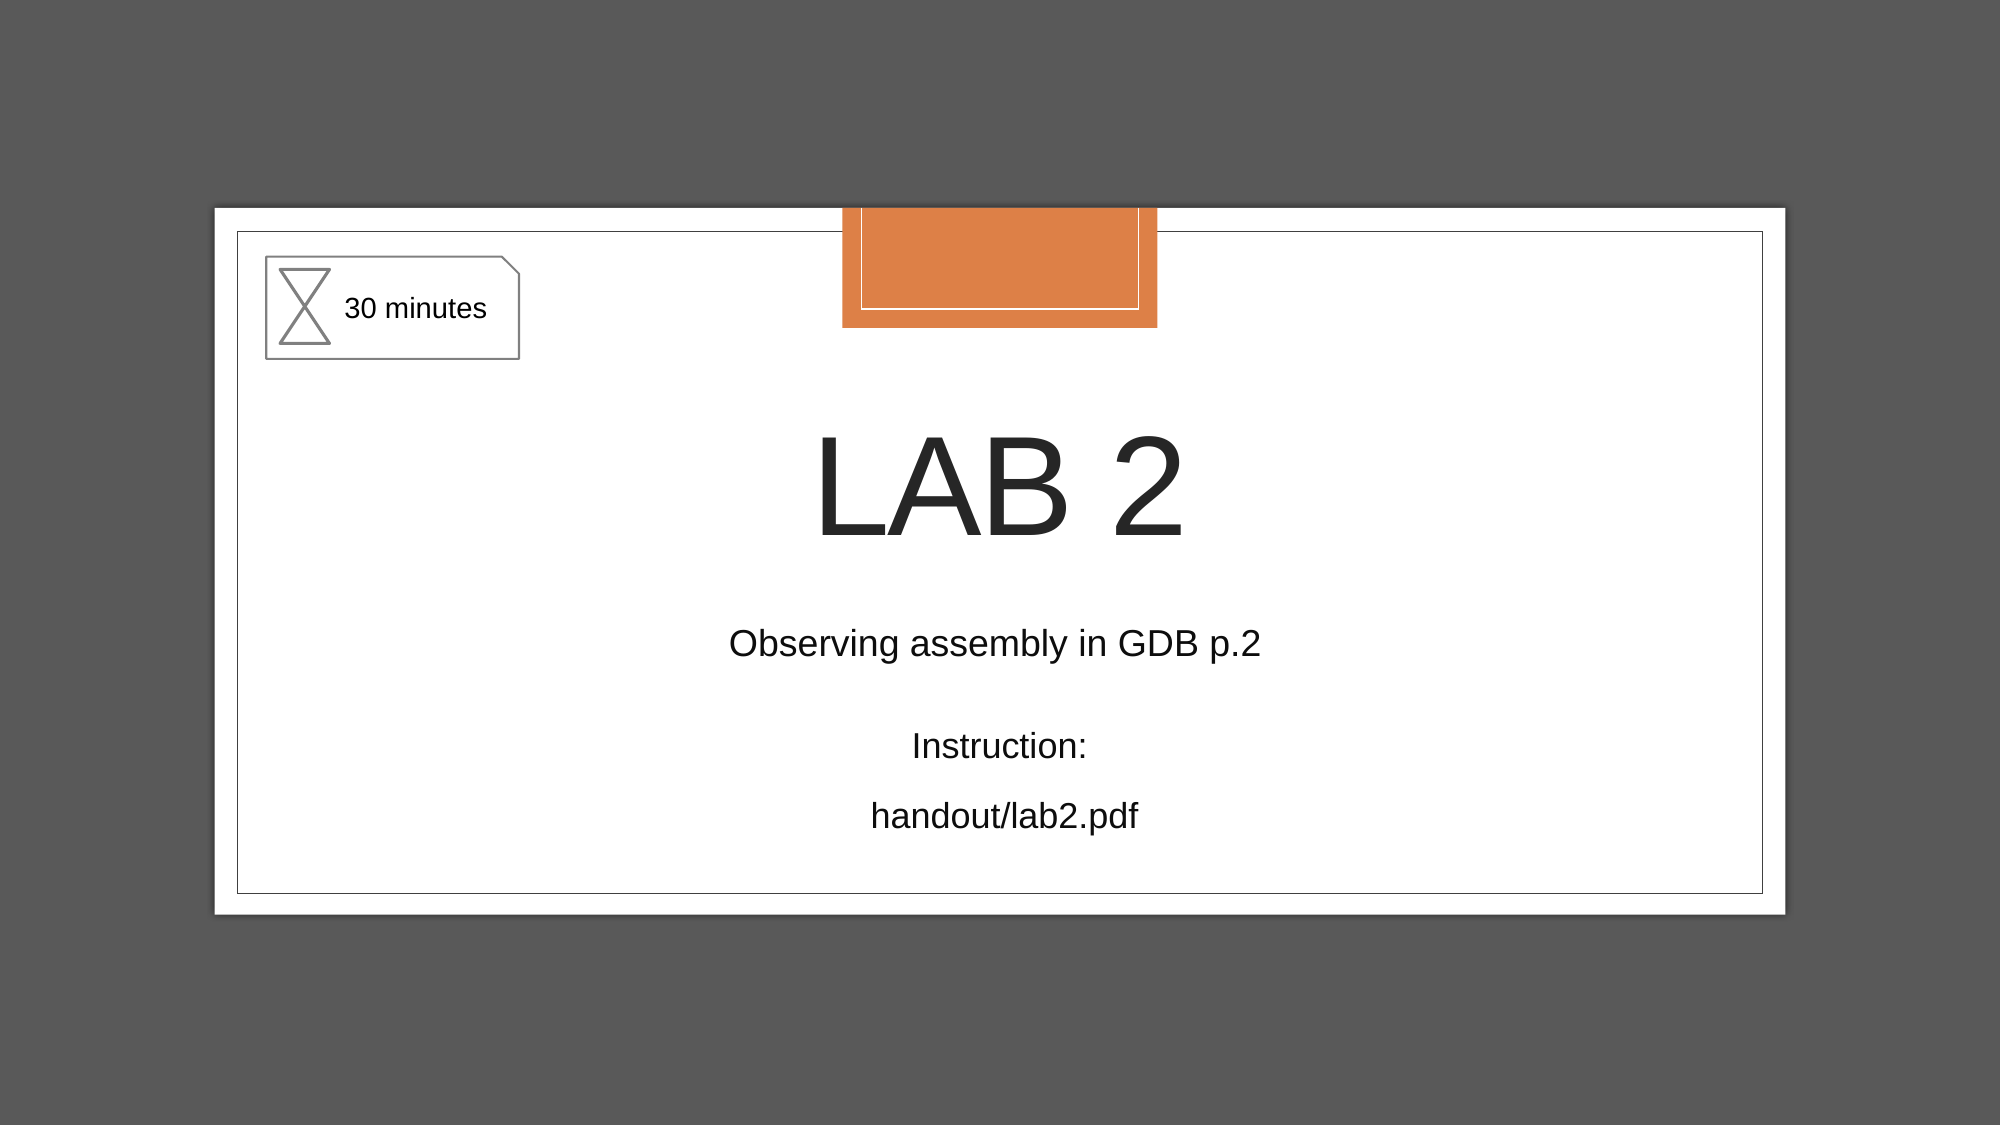

30 minutes
# LAB 2
Observing assembly in GDB p.2
Instruction:
 handout/lab2.pdf